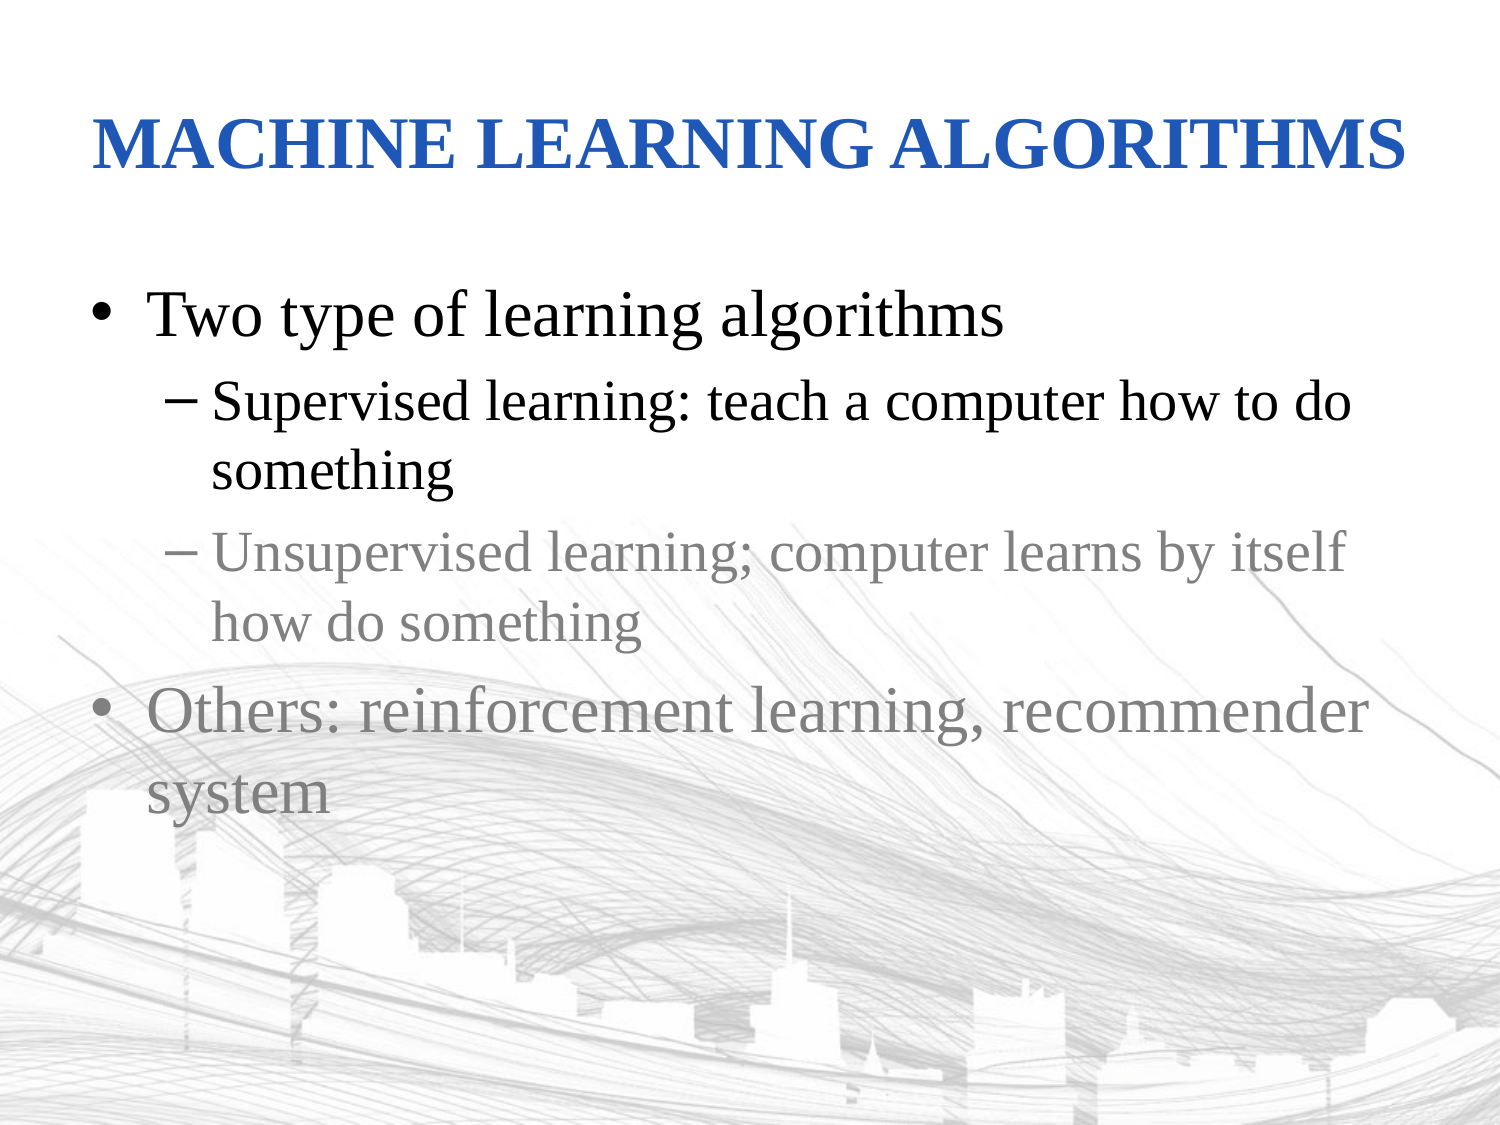

# Machine learning algorithms
Two type of learning algorithms
Supervised learning: teach a computer how to do something
Unsupervised learning; computer learns by itself how do something
Others: reinforcement learning, recommender system